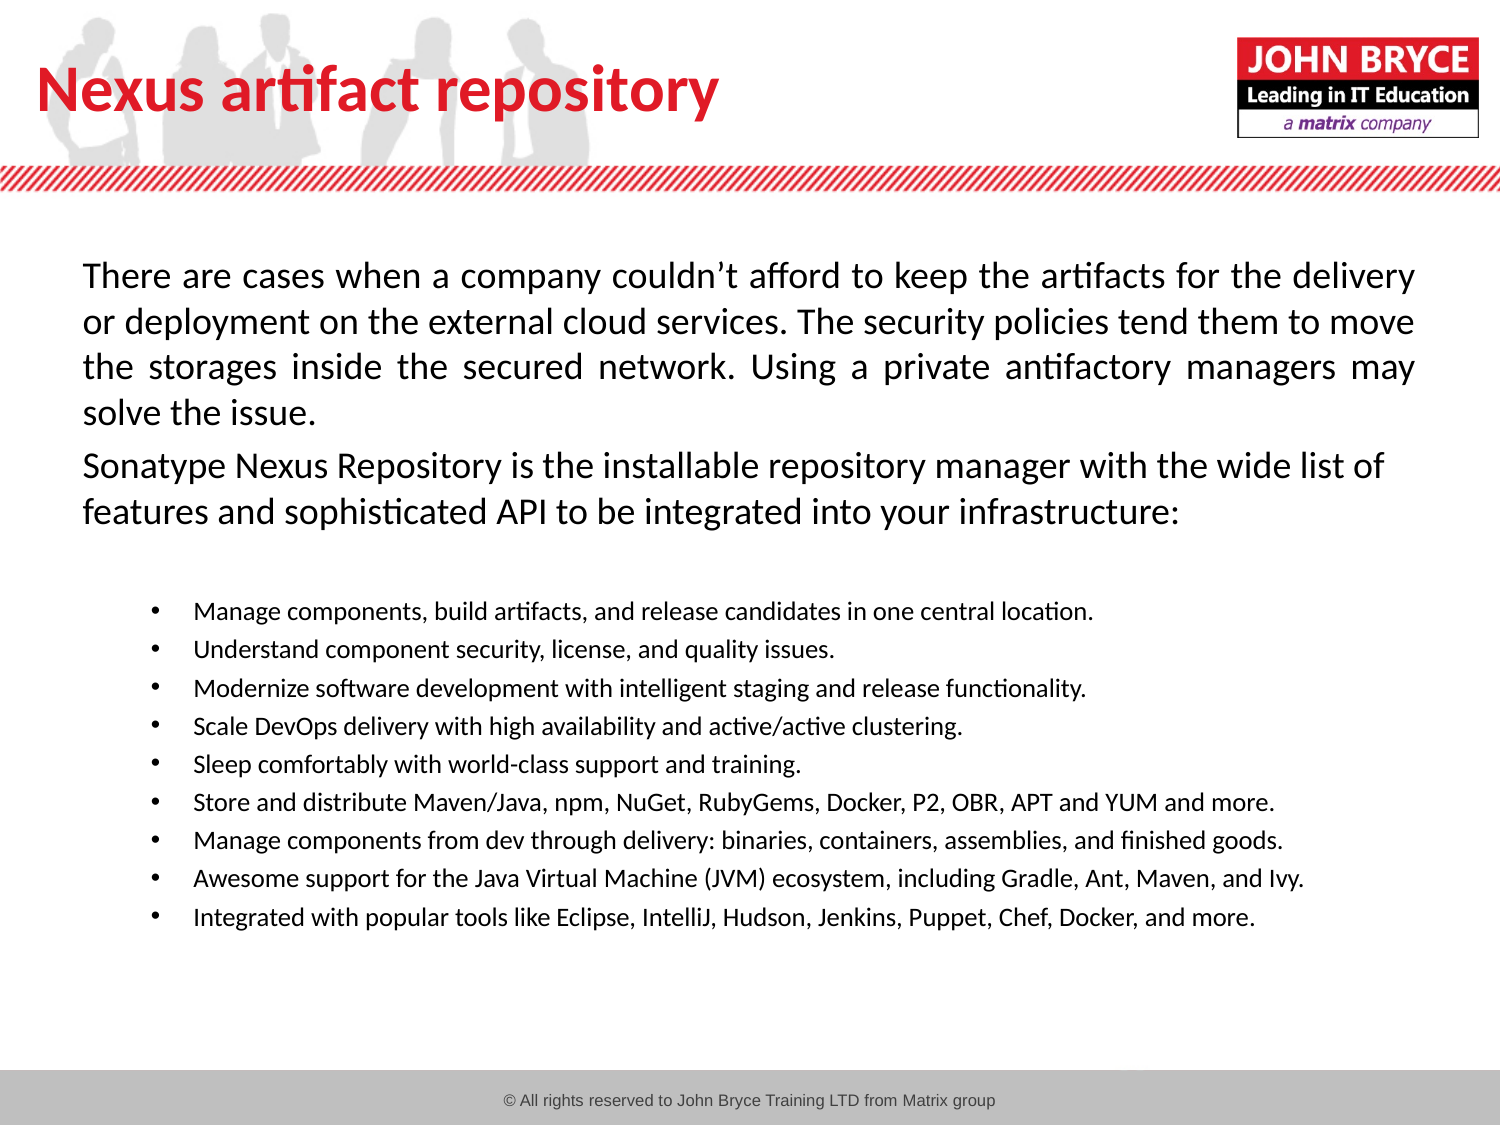

# Nexus artifact repository
There are cases when a company couldn’t afford to keep the artifacts for the delivery or deployment on the external cloud services. The security policies tend them to move the storages inside the secured network. Using a private antifactory managers may solve the issue.
Sonatype Nexus Repository is the installable repository manager with the wide list of features and sophisticated API to be integrated into your infrastructure:

Manage components, build artifacts, and release candidates in one central location.
Understand component security, license, and quality issues.
Modernize software development with intelligent staging and release functionality.
Scale DevOps delivery with high availability and active/active clustering.
Sleep comfortably with world-class support and training.
Store and distribute Maven/Java, npm, NuGet, RubyGems, Docker, P2, OBR, APT and YUM and more.
Manage components from dev through delivery: binaries, containers, assemblies, and finished goods.
Awesome support for the Java Virtual Machine (JVM) ecosystem, including Gradle, Ant, Maven, and Ivy.
Integrated with popular tools like Eclipse, IntelliJ, Hudson, Jenkins, Puppet, Chef, Docker, and more.
81